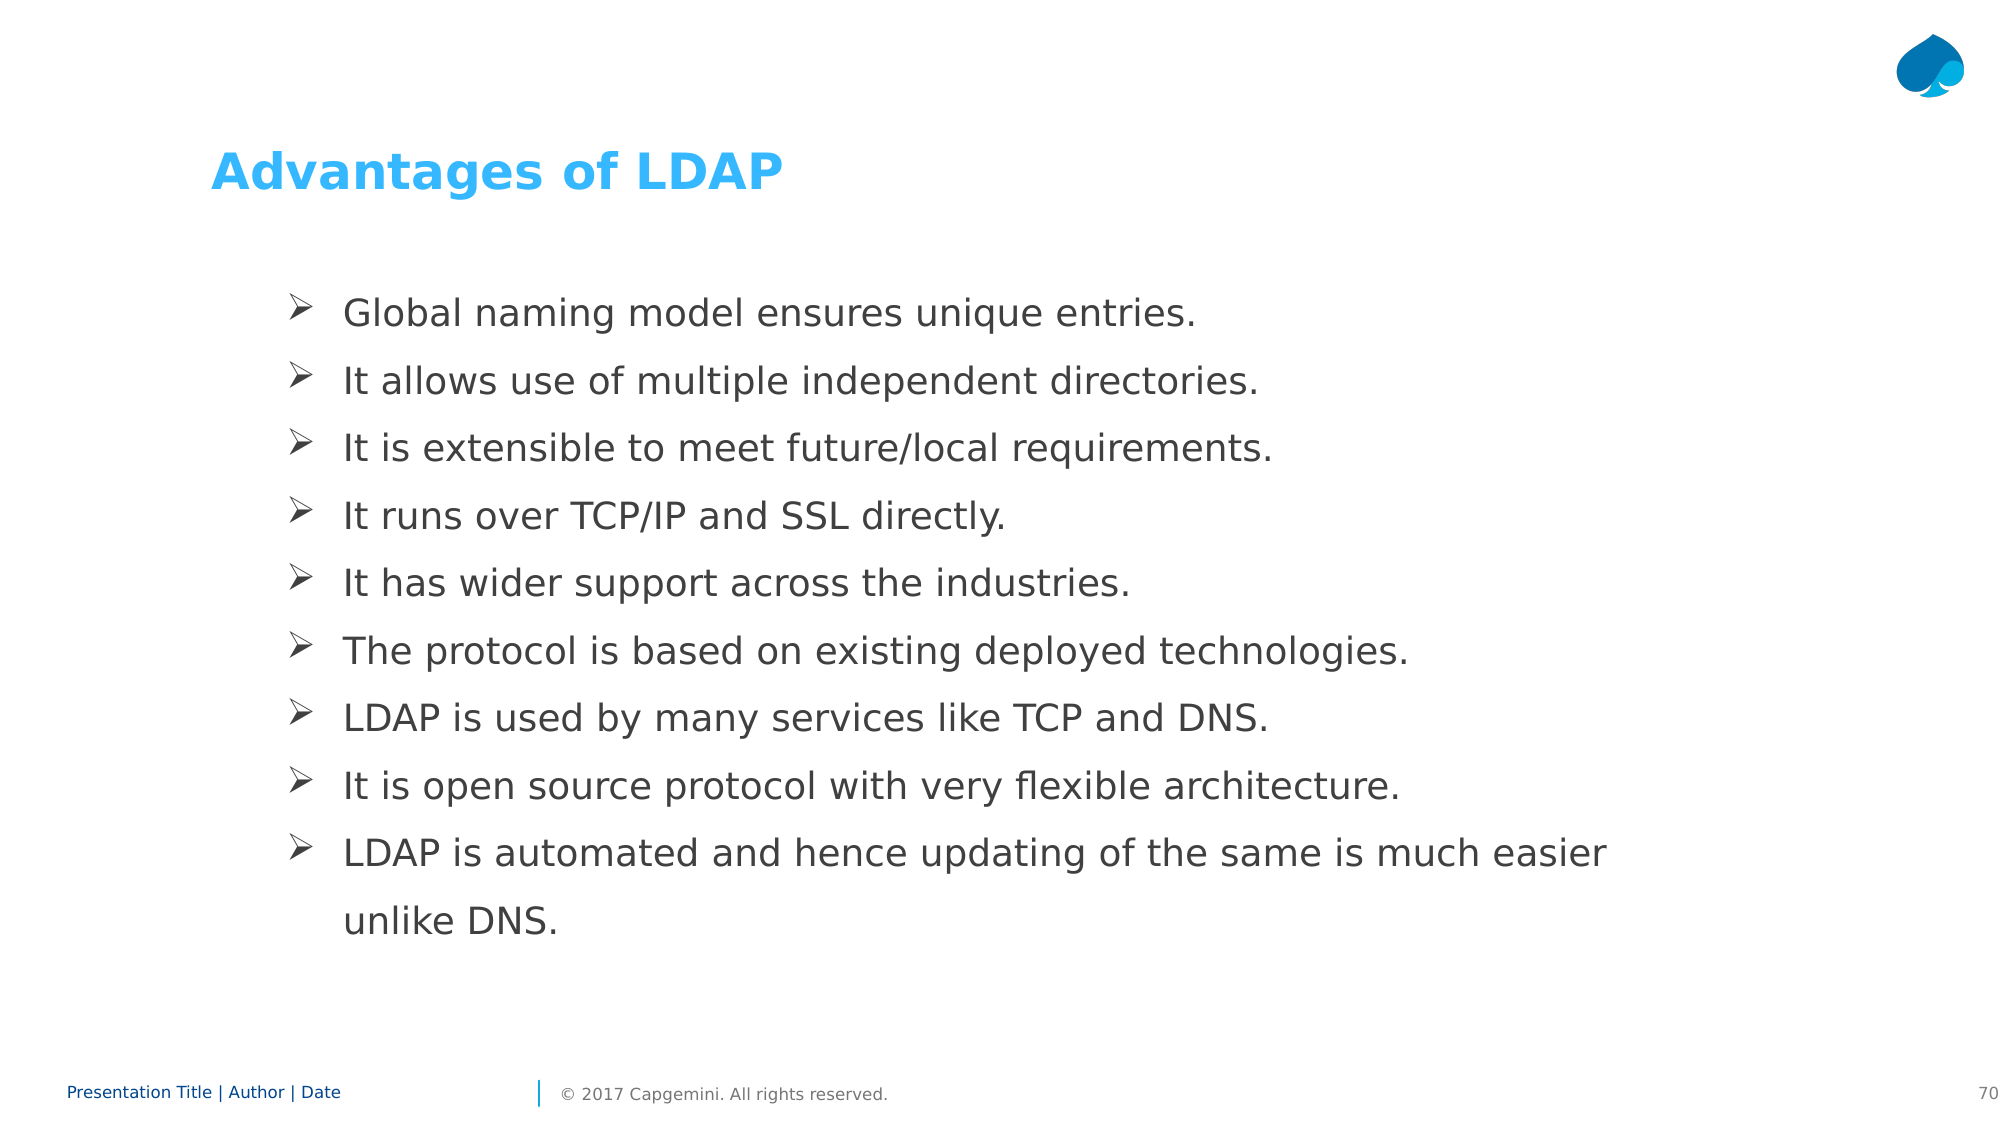

Advantages of LDAP

Global naming model ensures unique entries.
It allows use of multiple independent directories.
It is extensible to meet future/local requirements.
It runs over TCP/IP and SSL directly.
It has wider support across the industries.
The protocol is based on existing deployed technologies.
LDAP is used by many services like TCP and DNS.
It is open source protocol with very flexible architecture.
LDAP is automated and hence updating of the same is much easier unlike DNS.